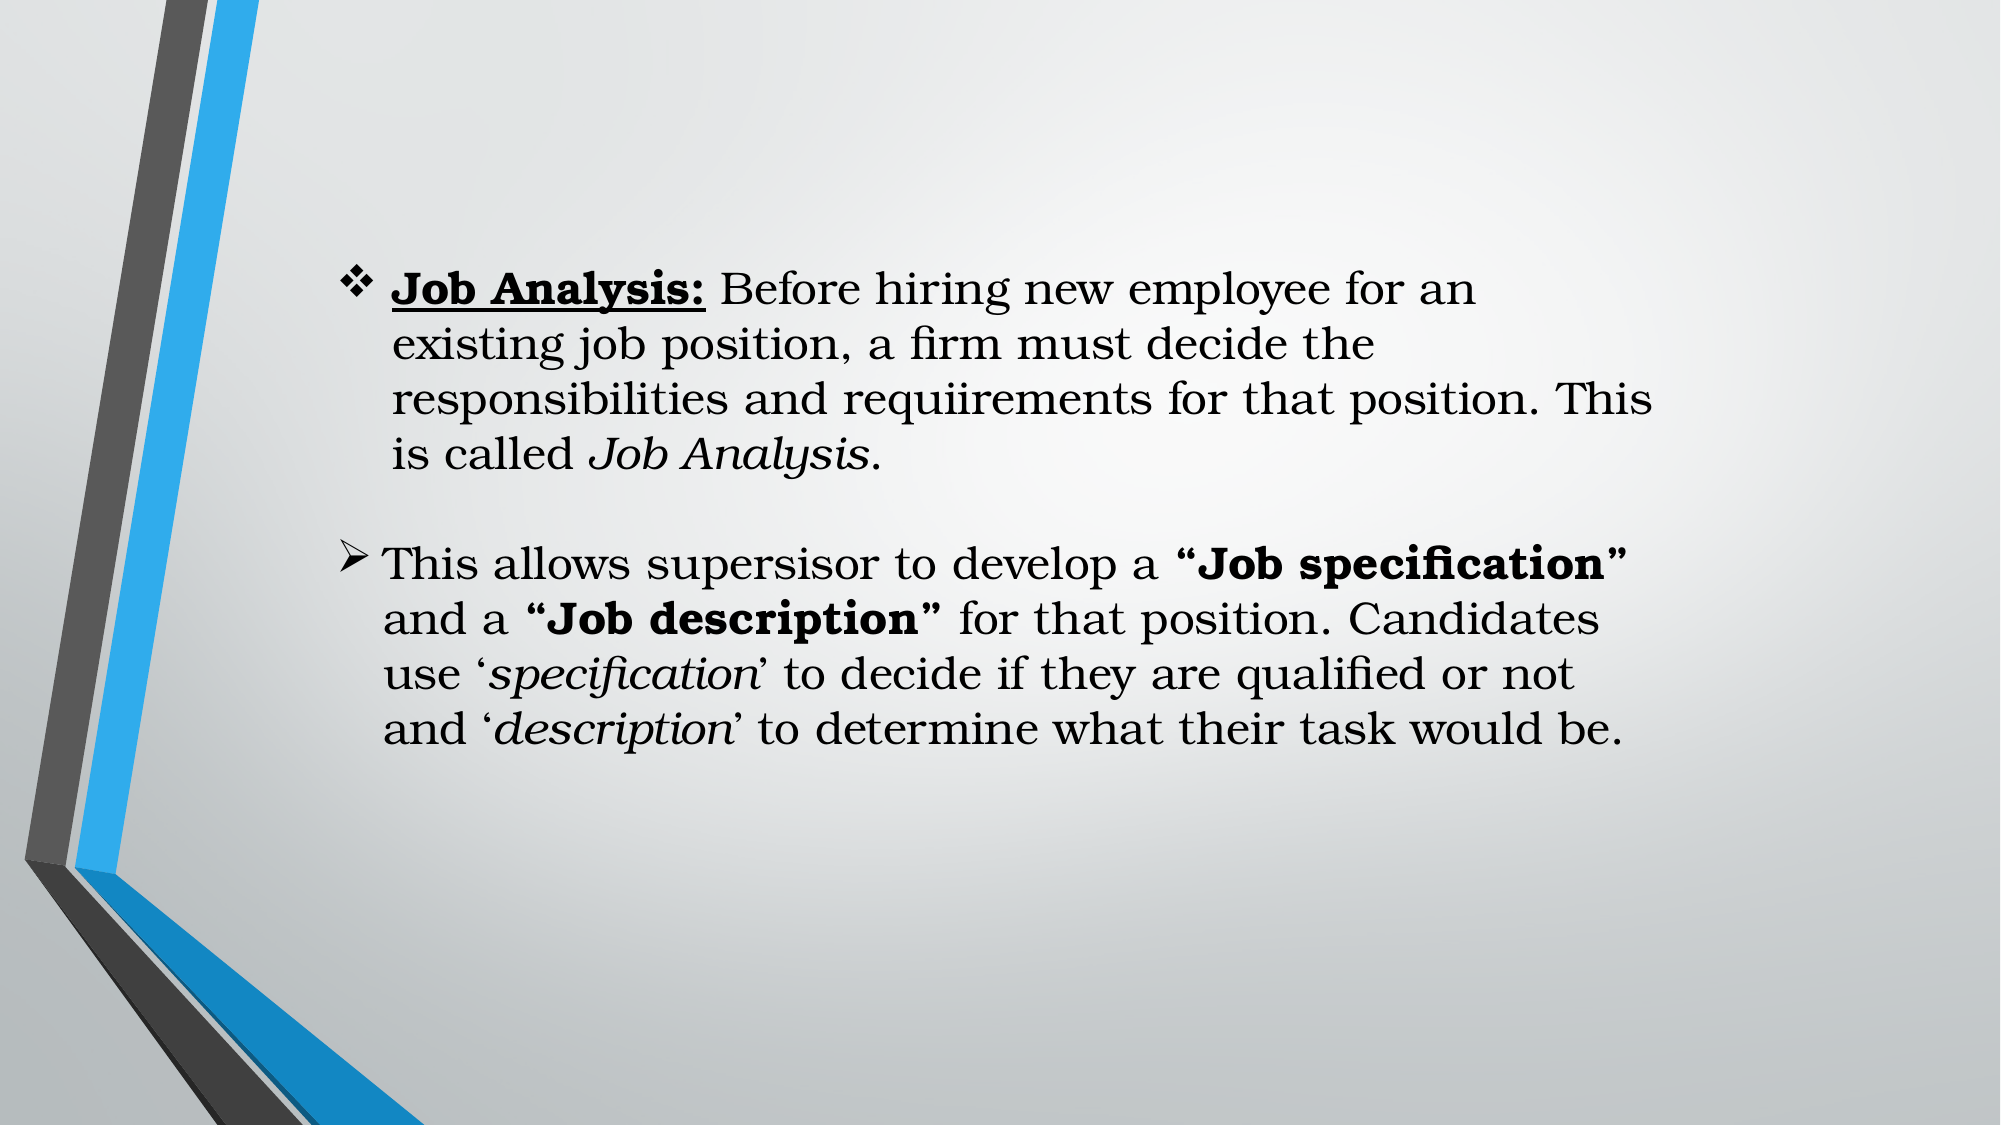

Job Analysis: Before hiring new employee for an existing job position, a firm must decide the responsibilities and requiirements for that position. This is called Job Analysis.

This allows supersisor to develop a “Job specification” and a “Job description” for that position. Candidates use ‘specification’ to decide if they are qualified or not and ‘description’ to determine what their task would be.